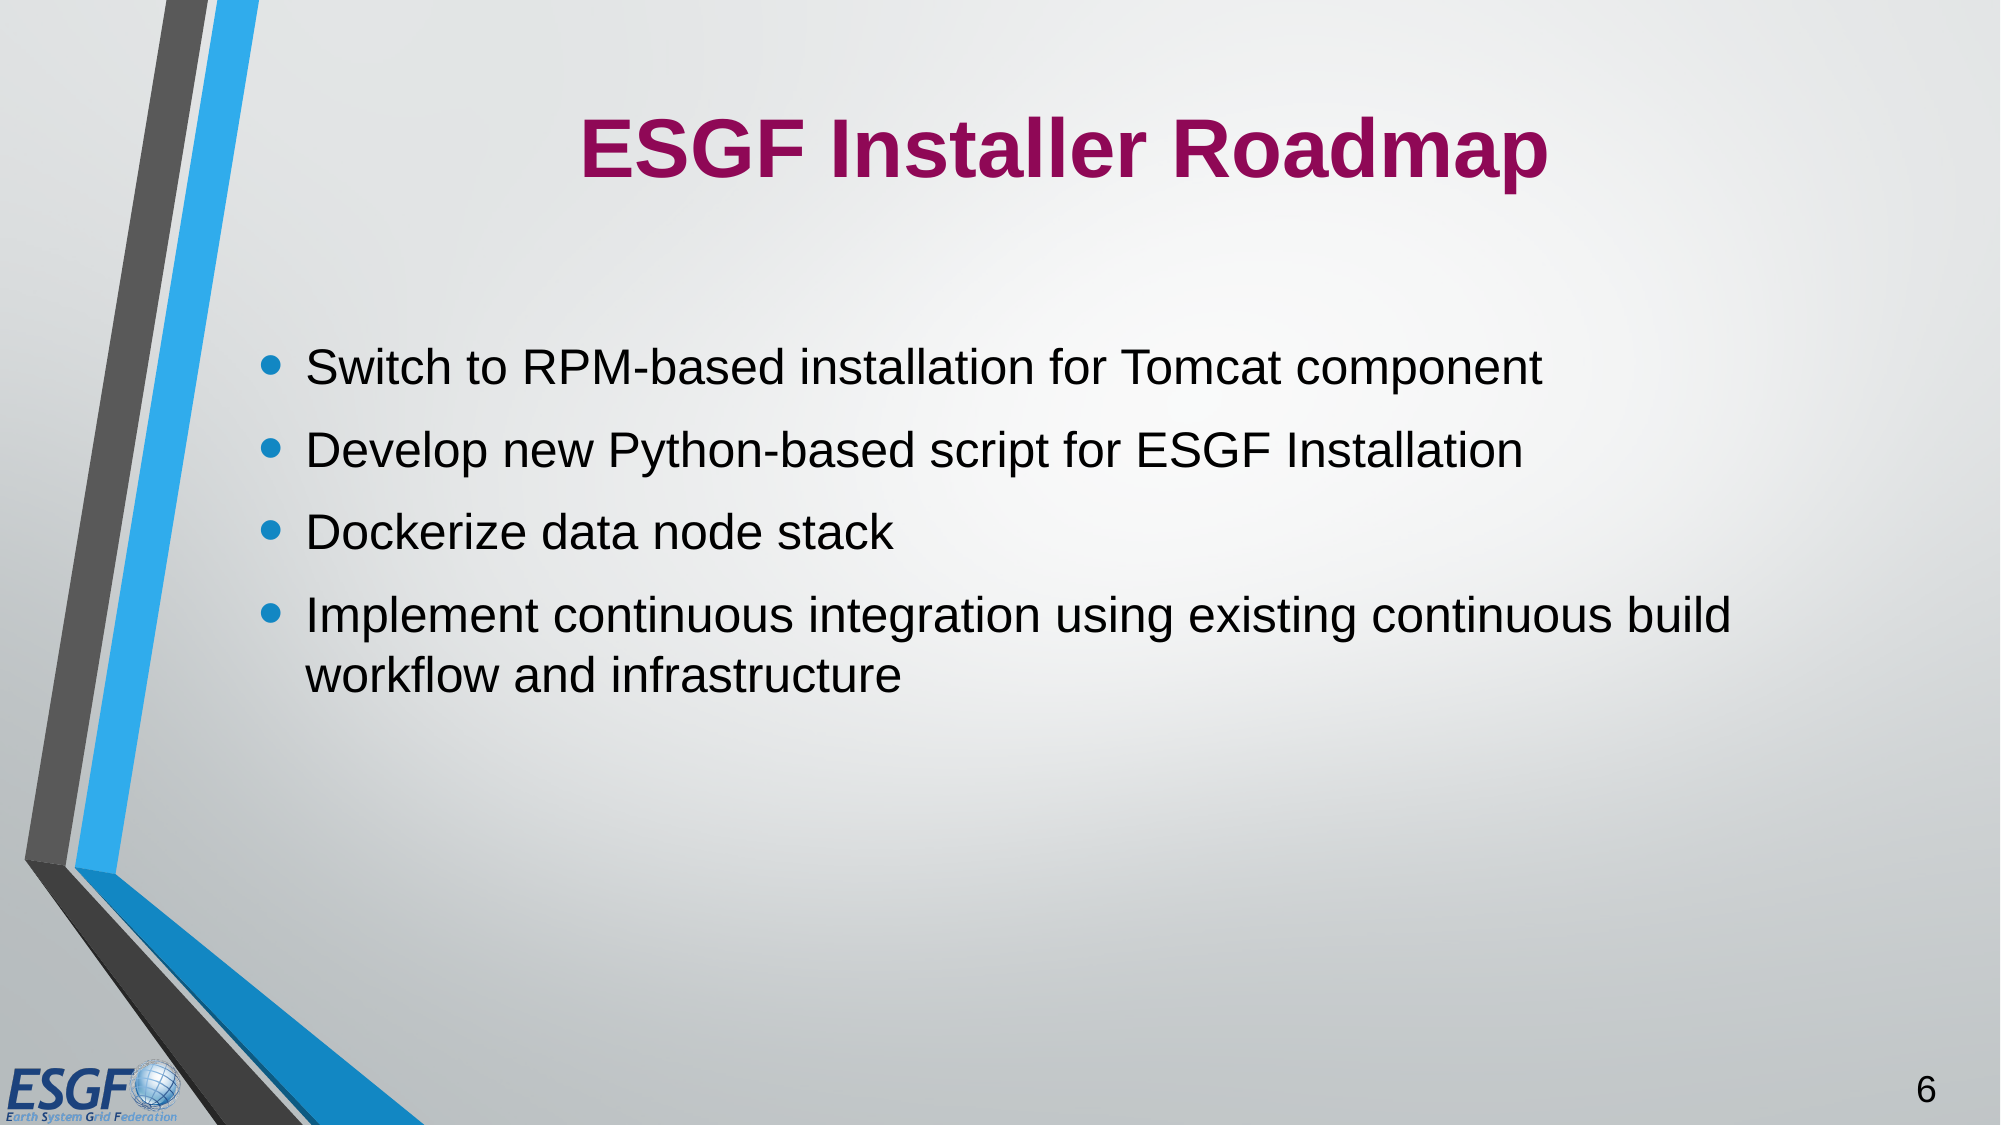

# ESGF Installer Roadmap
Switch to RPM-based installation for Tomcat component
Develop new Python-based script for ESGF Installation
Dockerize data node stack
Implement continuous integration using existing continuous build workflow and infrastructure